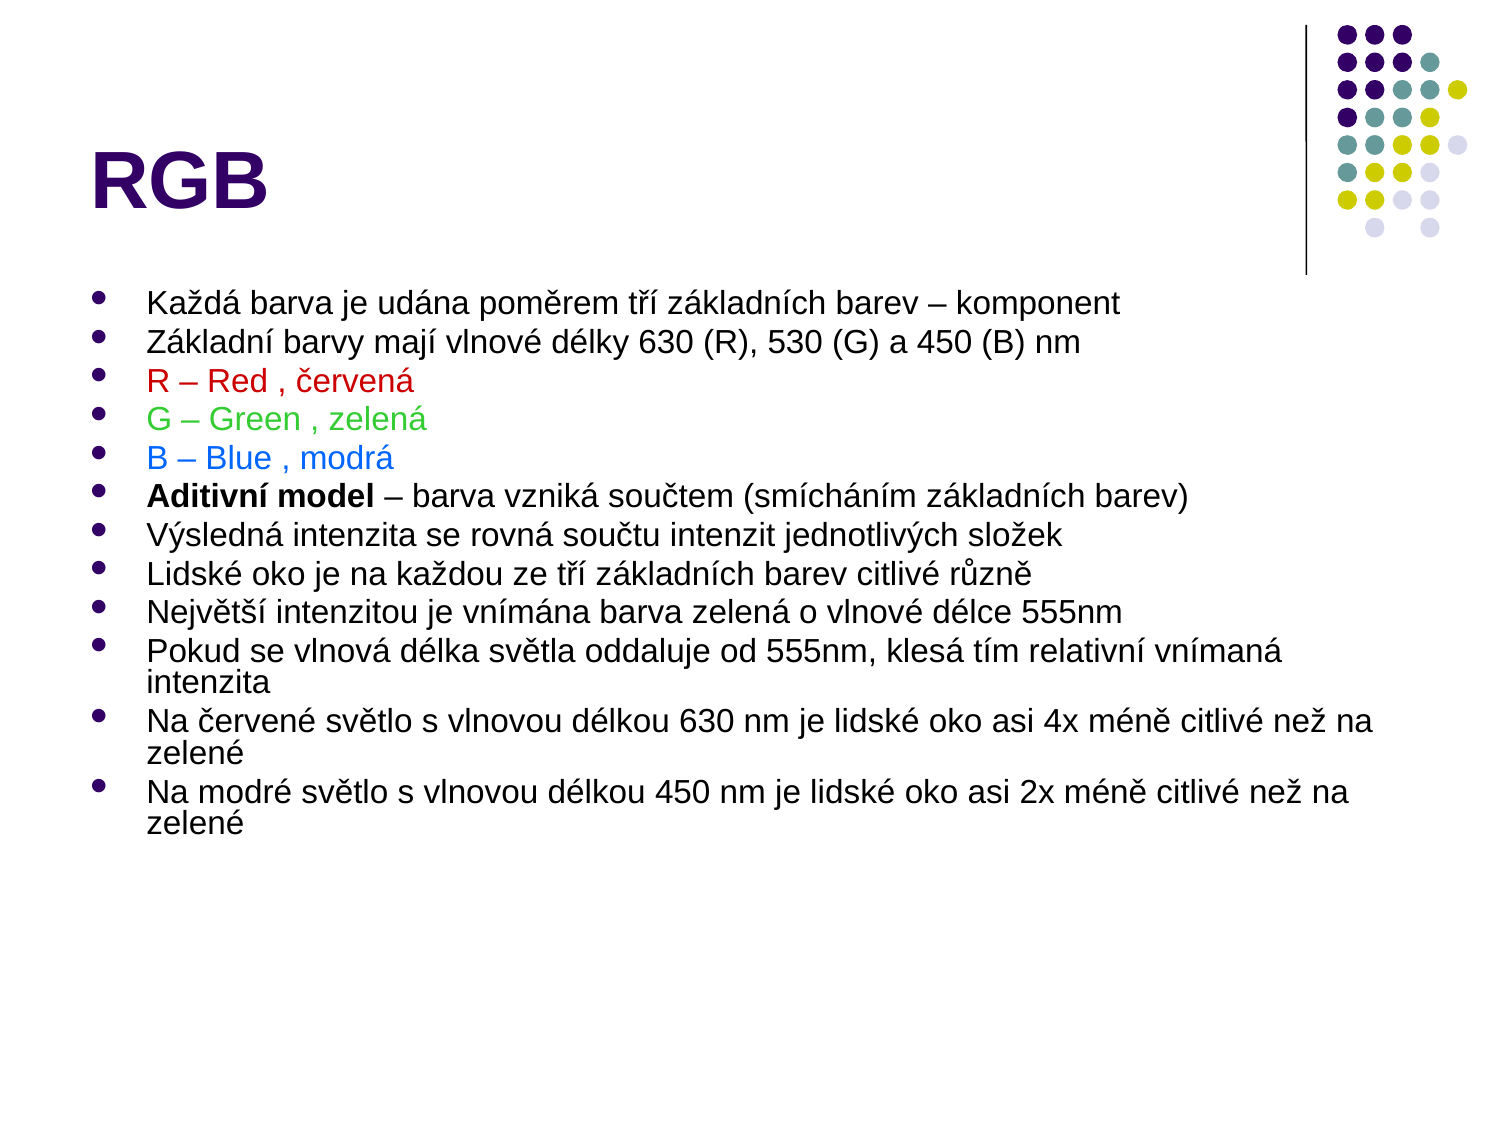

# RGB
Každá barva je udána poměrem tří základních barev – komponent
Základní barvy mají vlnové délky 630 (R), 530 (G) a 450 (B) nm
R – Red , červená
G – Green , zelená
B – Blue , modrá
Aditivní model – barva vzniká součtem (smícháním základních barev)
Výsledná intenzita se rovná součtu intenzit jednotlivých složek
Lidské oko je na každou ze tří základních barev citlivé různě
Největší intenzitou je vnímána barva zelená o vlnové délce 555nm
Pokud se vlnová délka světla oddaluje od 555nm, klesá tím relativní vnímaná intenzita
Na červené světlo s vlnovou délkou 630 nm je lidské oko asi 4x méně citlivé než na zelené
Na modré světlo s vlnovou délkou 450 nm je lidské oko asi 2x méně citlivé než na zelené